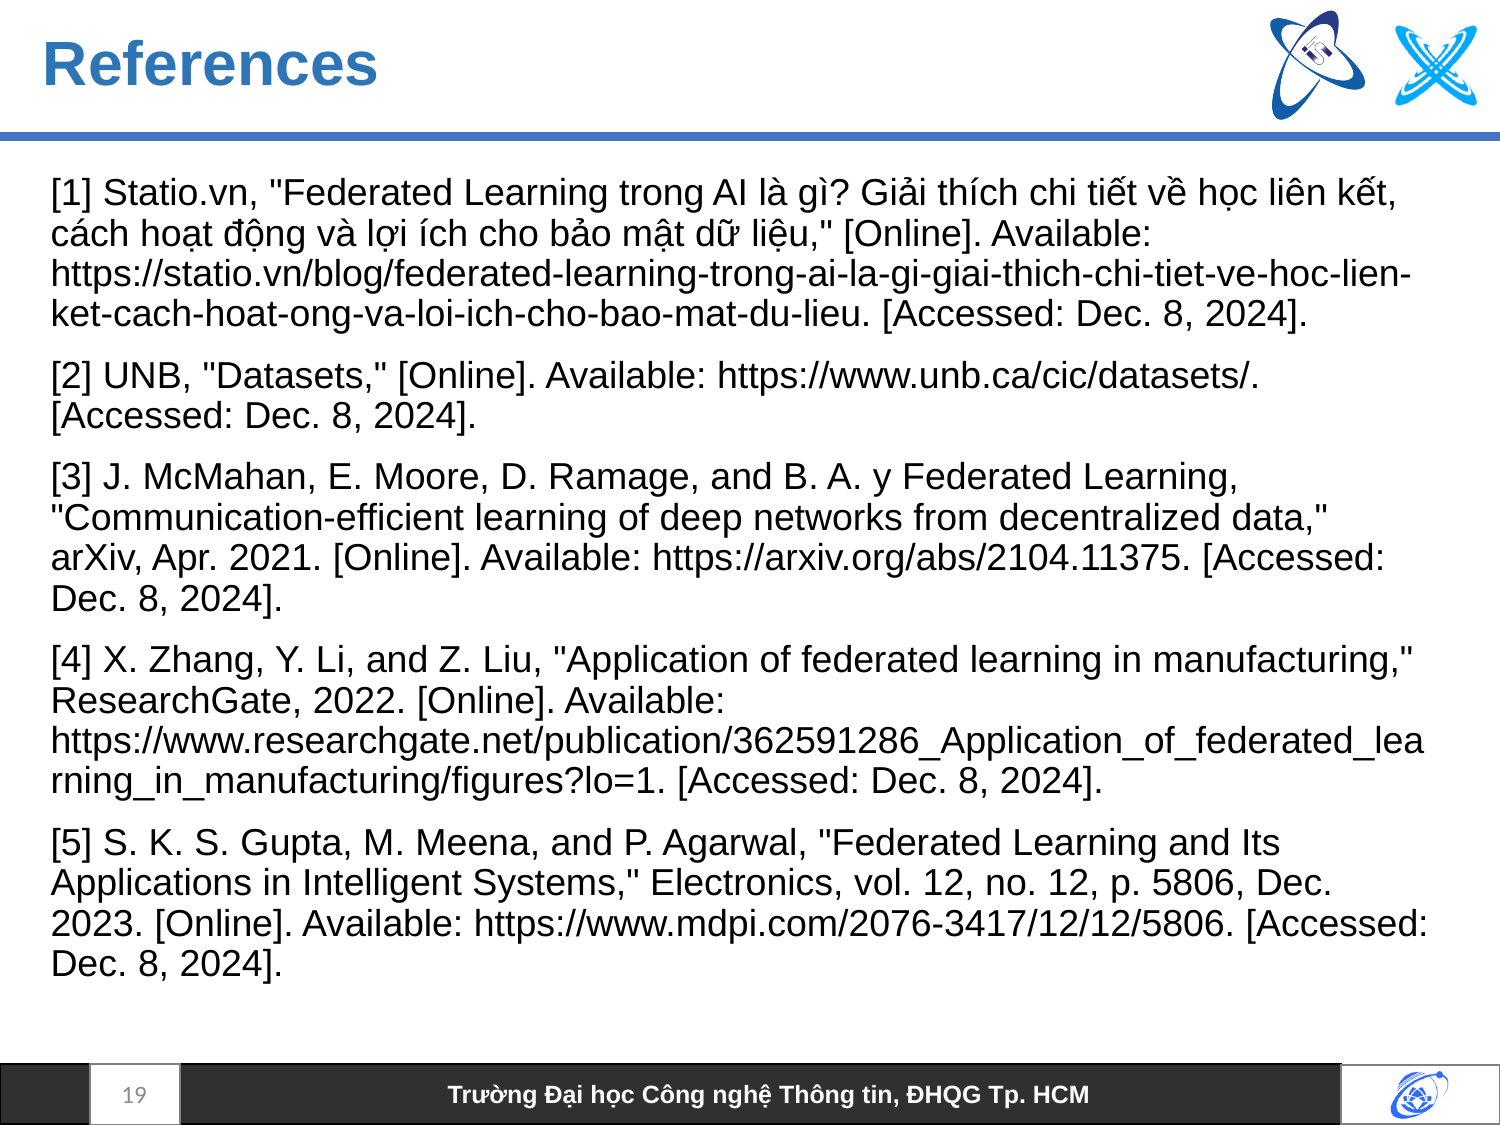

# References
[1] Statio.vn, "Federated Learning trong AI là gì? Giải thích chi tiết về học liên kết, cách hoạt động và lợi ích cho bảo mật dữ liệu," [Online]. Available: https://statio.vn/blog/federated-learning-trong-ai-la-gi-giai-thich-chi-tiet-ve-hoc-lien-ket-cach-hoat-ong-va-loi-ich-cho-bao-mat-du-lieu. [Accessed: Dec. 8, 2024].
[2] UNB, "Datasets," [Online]. Available: https://www.unb.ca/cic/datasets/. [Accessed: Dec. 8, 2024].
[3] J. McMahan, E. Moore, D. Ramage, and B. A. y Federated Learning, "Communication-efficient learning of deep networks from decentralized data," arXiv, Apr. 2021. [Online]. Available: https://arxiv.org/abs/2104.11375. [Accessed: Dec. 8, 2024].
[4] X. Zhang, Y. Li, and Z. Liu, "Application of federated learning in manufacturing," ResearchGate, 2022. [Online]. Available: https://www.researchgate.net/publication/362591286_Application_of_federated_learning_in_manufacturing/figures?lo=1. [Accessed: Dec. 8, 2024].
[5] S. K. S. Gupta, M. Meena, and P. Agarwal, "Federated Learning and Its Applications in Intelligent Systems," Electronics, vol. 12, no. 12, p. 5806, Dec. 2023. [Online]. Available: https://www.mdpi.com/2076-3417/12/12/5806. [Accessed: Dec. 8, 2024].

19